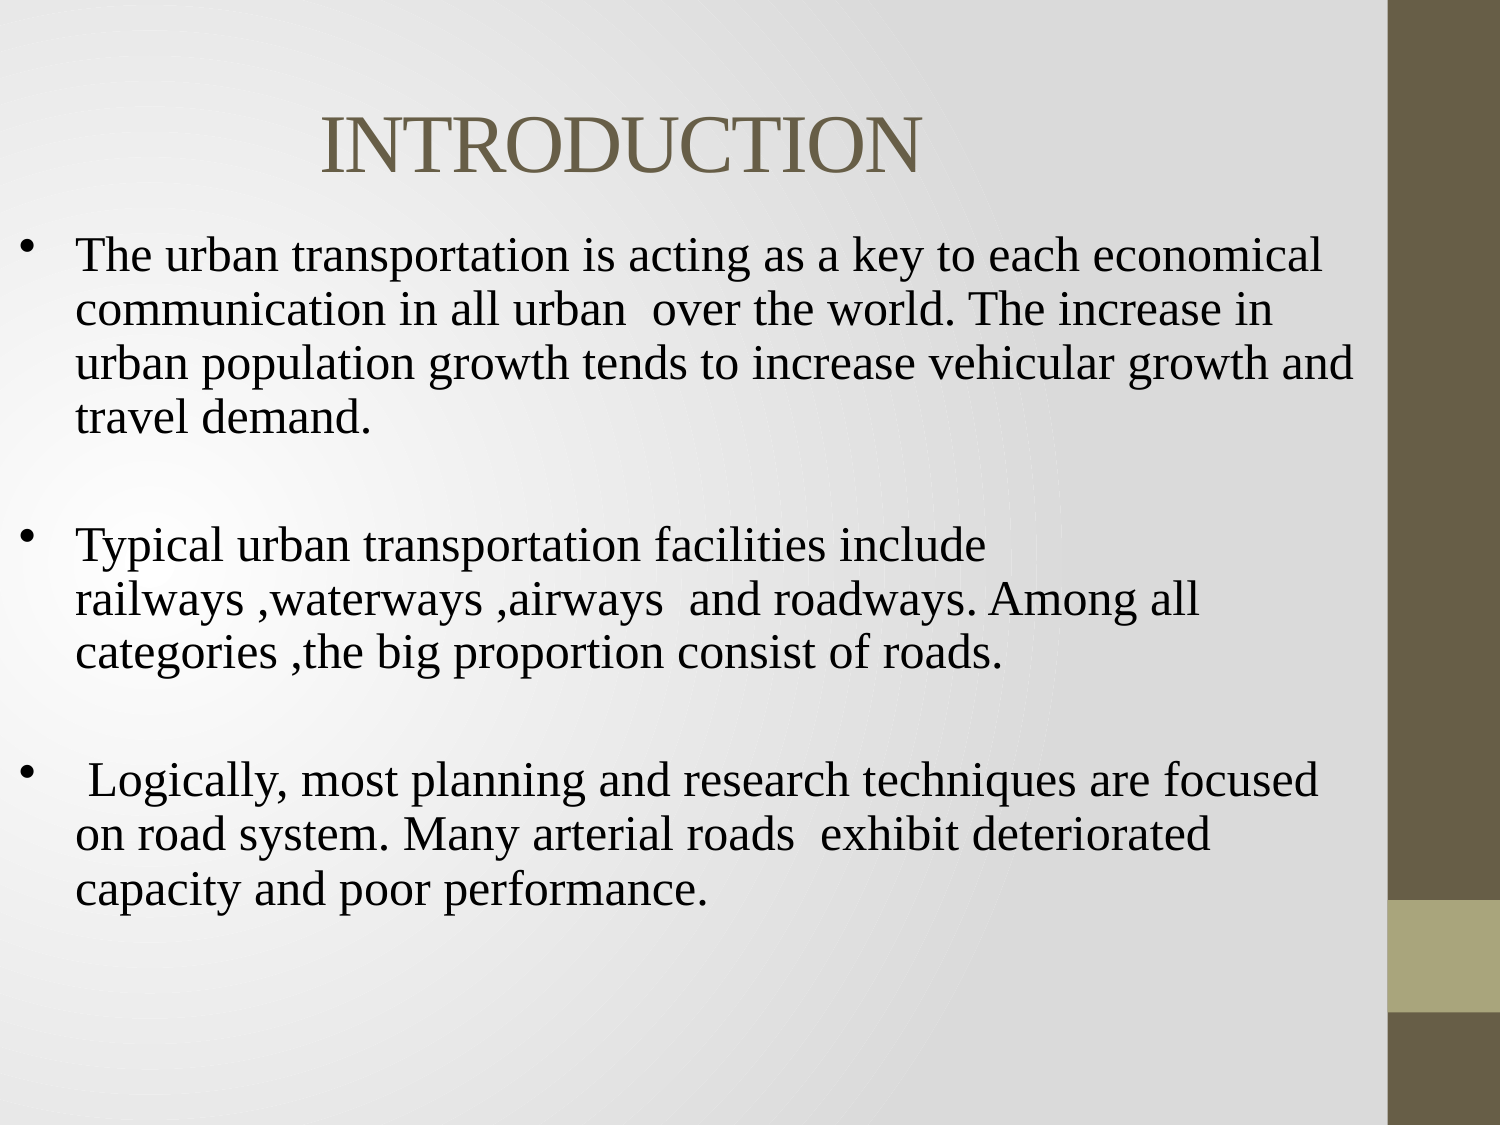

# INTRODUCTION
The urban transportation is acting as a key to each economical communication in all urban  over the world. The increase in urban population growth tends to increase vehicular growth and travel demand.

Typical urban transportation facilities include railways ,waterways ,airways  and roadways. Among all categories ,the big proportion consist of roads.

 Logically, most planning and research techniques are focused on road system. Many arterial roads  exhibit deteriorated capacity and poor performance.